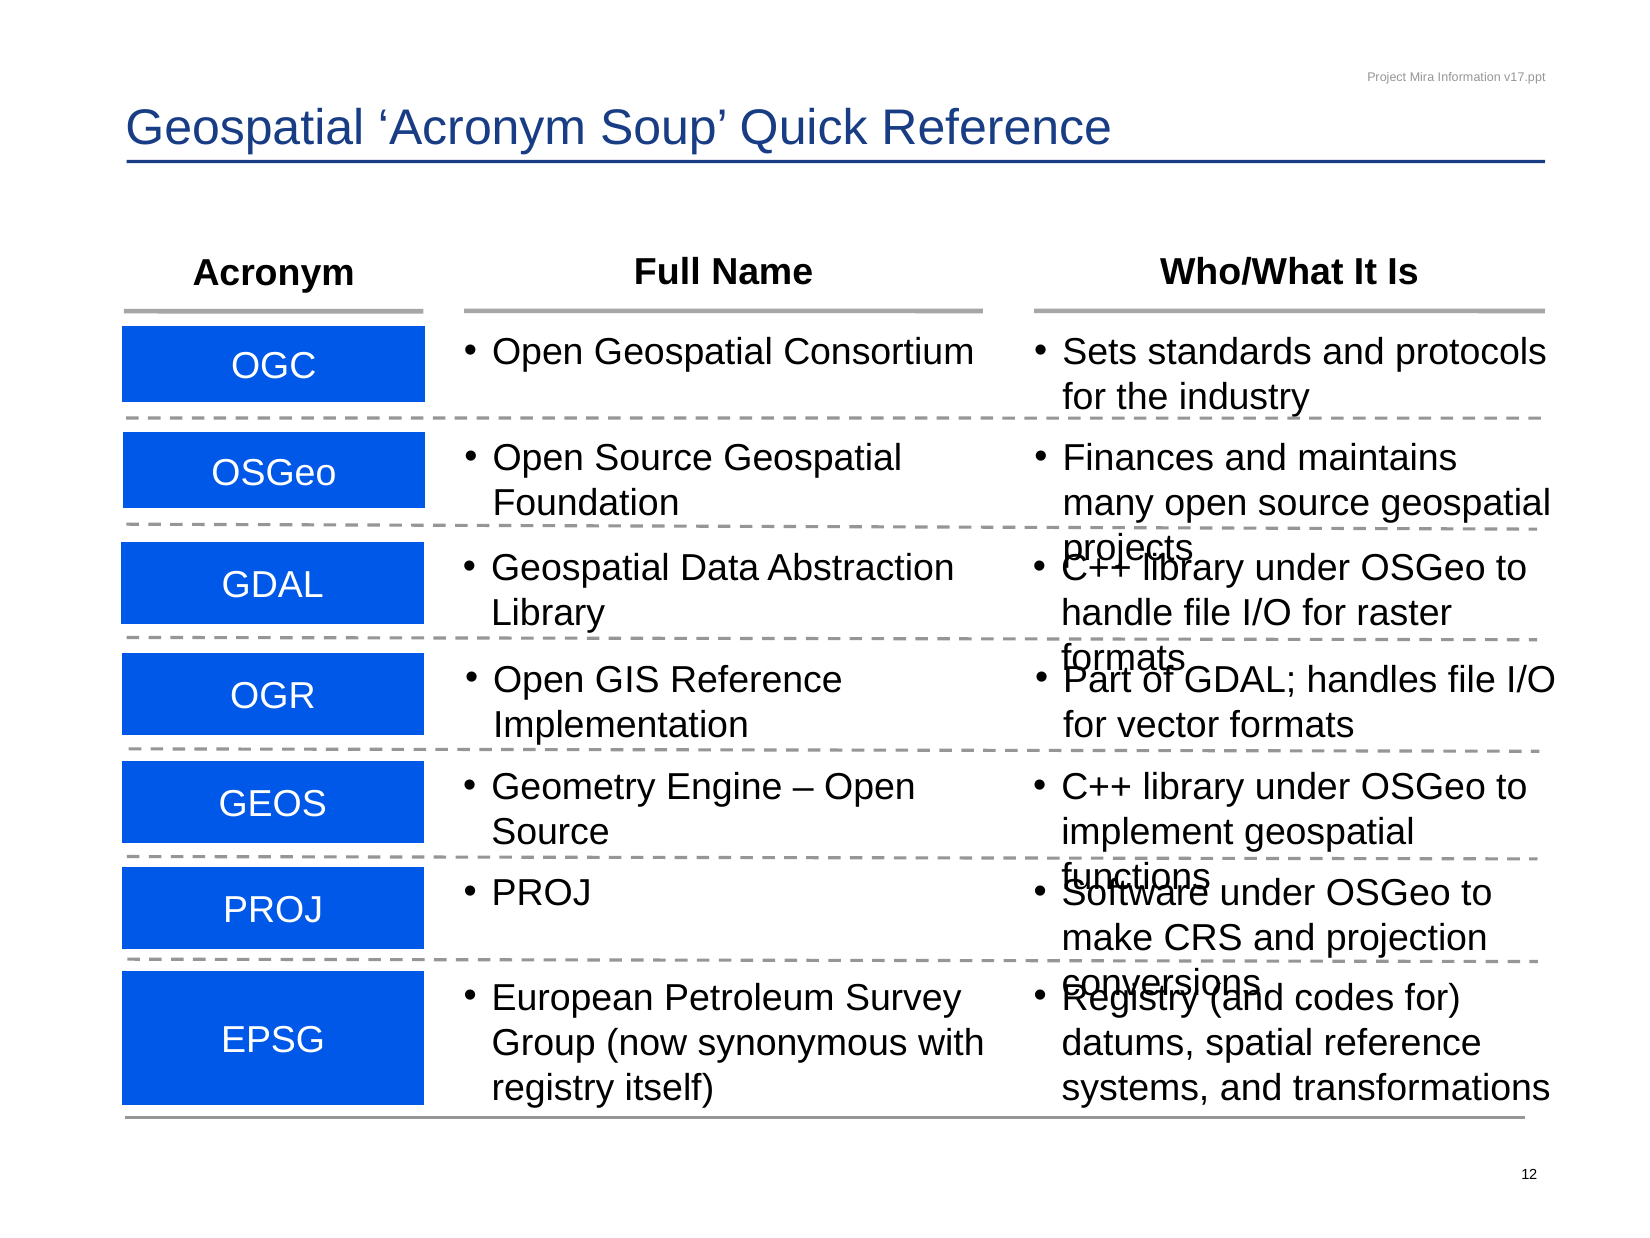

# Geospatial ‘Acronym Soup’ Quick Reference
Full Name
Who/What It Is
Acronym

Open Geospatial Consortium
Sets standards and protocols for the industry
OGC
Open Source Geospatial Foundation
Finances and maintains many open source geospatial projects
OSGeo
GDAL
Geospatial Data Abstraction Library
C++ library under OSGeo to handle file I/O for raster formats
OGR
Open GIS Reference Implementation
Part of GDAL; handles file I/O for vector formats
GEOS
Geometry Engine – Open Source
C++ library under OSGeo to implement geospatial functions
PROJ
PROJ
Software under OSGeo to make CRS and projection conversions
EPSG
European Petroleum Survey Group (now synonymous with registry itself)
Registry (and codes for) datums, spatial reference systems, and transformations
12